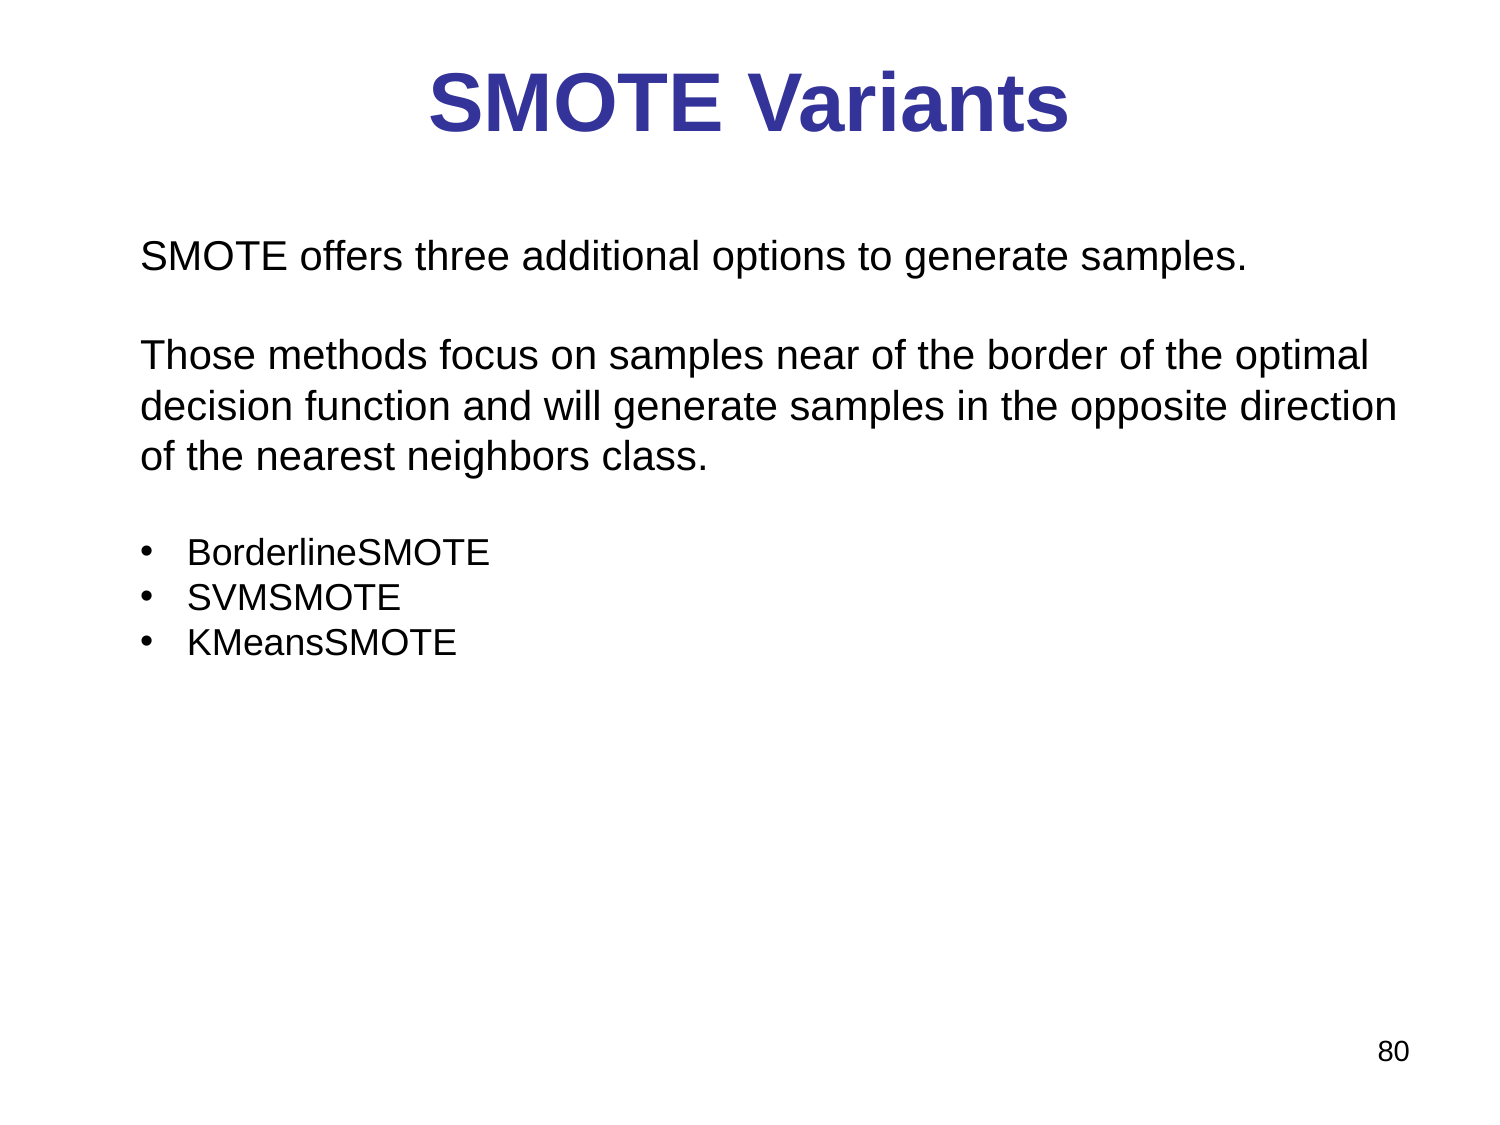

# SMOTE Variants

SMOTE offers three additional options to generate samples.

Those methods focus on samples near of the border of the optimal decision function and will generate samples in the opposite direction of the nearest neighbors class.

BorderlineSMOTE
SVMSMOTE
KMeansSMOTE
80